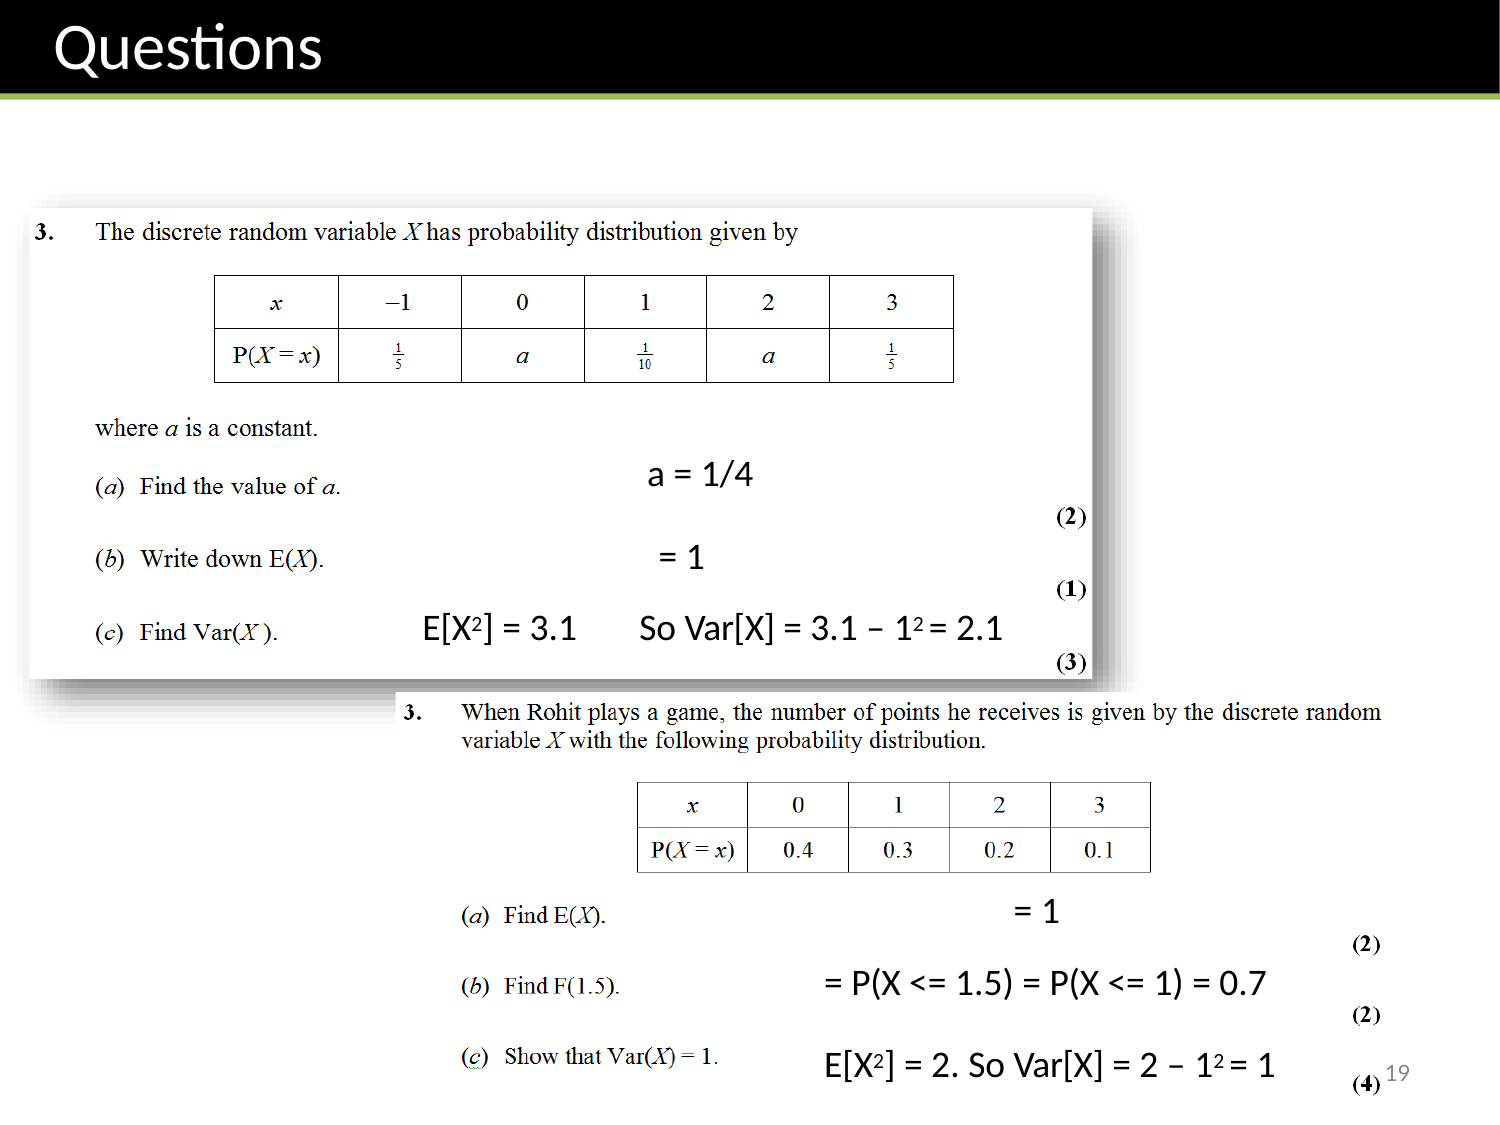

# Questions

a = 1/4
= 1
So Var[X] = 3.1 – 12 = 2.1
E[X2] = 3.1

= 1
= P(X <= 1.5) = P(X <= 1) = 0.7
E[X2] = 2. So Var[X] = 2 – 12 = 1
19